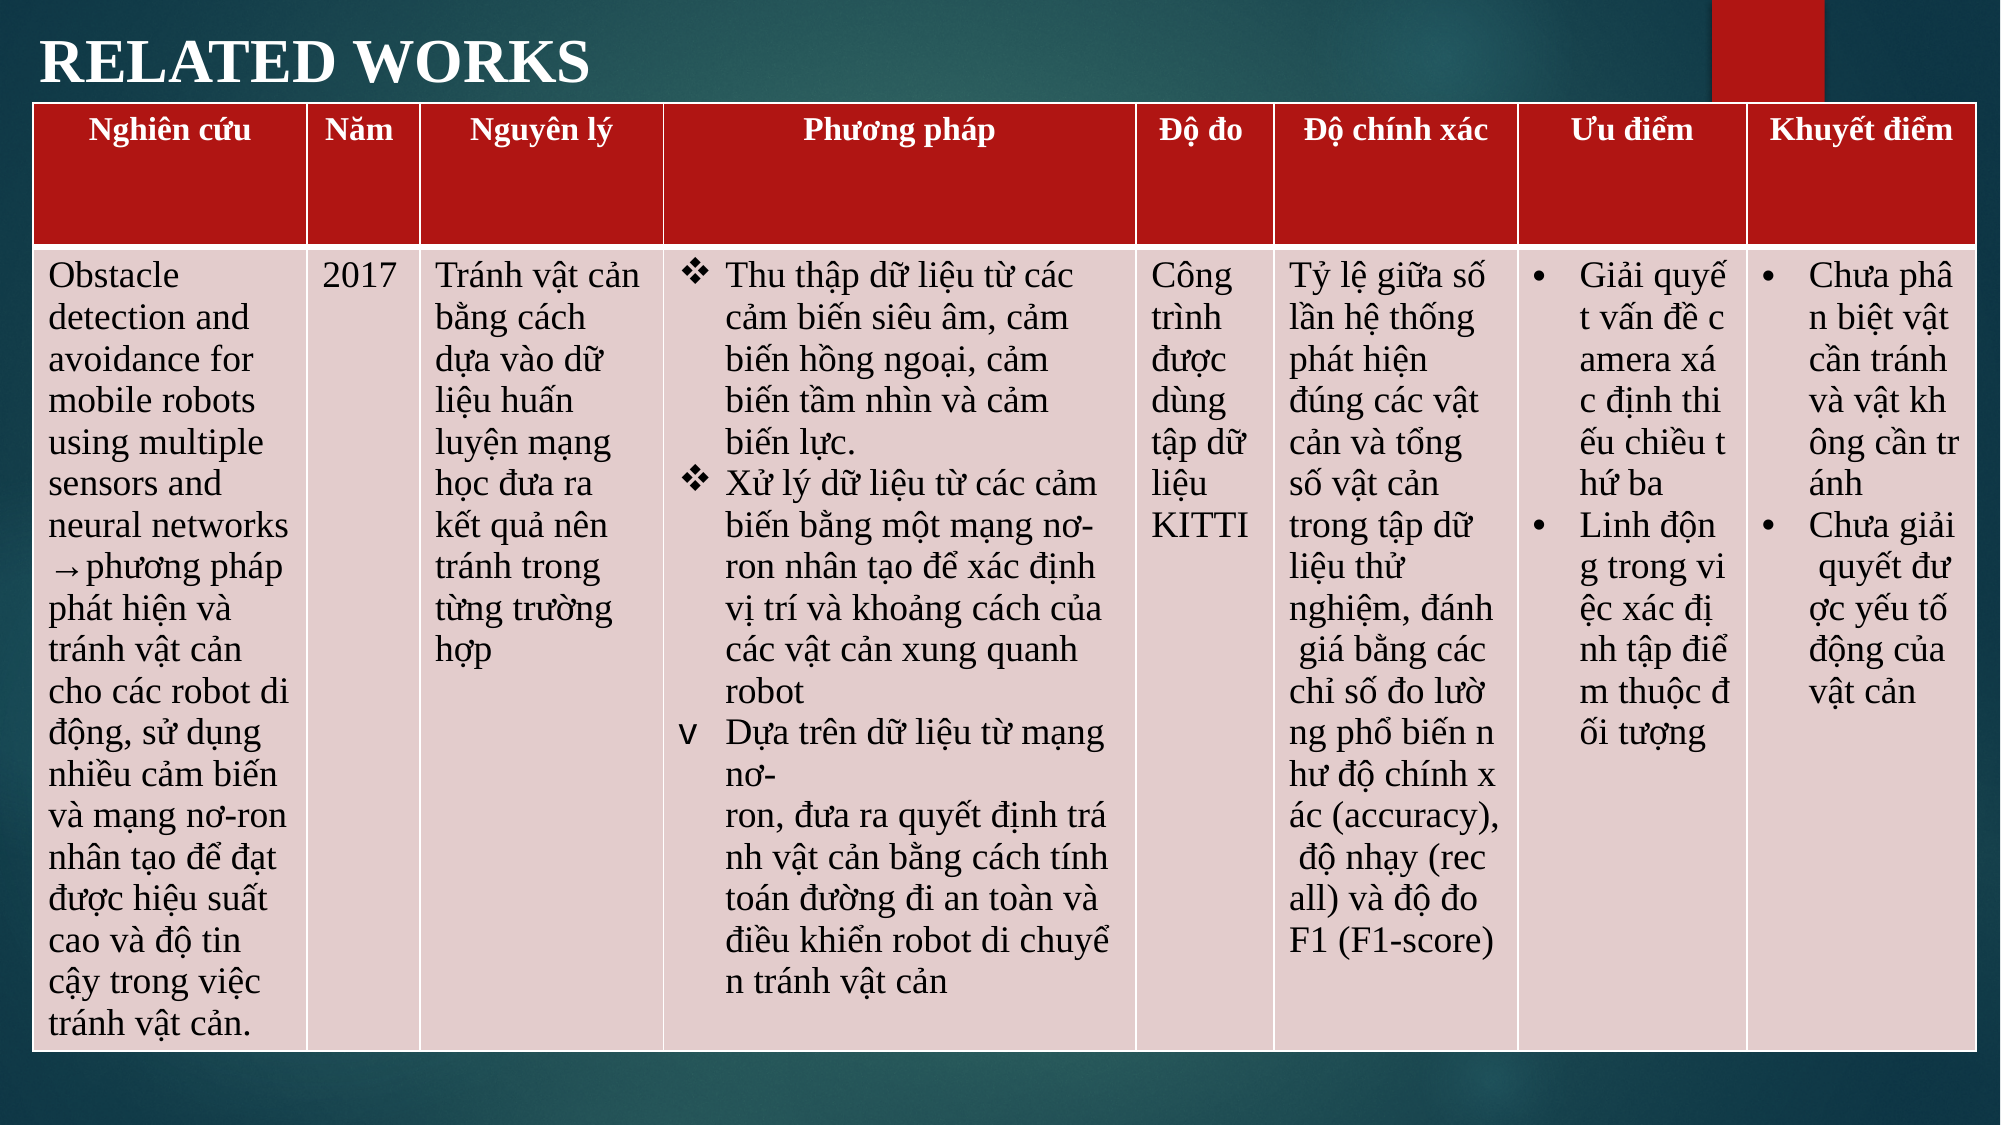

RELATED WORKS
| Nghiên cứu | Năm | Nguyên lý | Phương pháp | Độ đo | Độ chính xác | Ưu điểm | Khuyết điểm |
| --- | --- | --- | --- | --- | --- | --- | --- |
| Obstacle detection and avoidance for mobile robots using multiple sensors and neural networks →phương pháp phát hiện và tránh vật cản cho các robot di động, sử dụng nhiều cảm biến và mạng nơ-ron nhân tạo để đạt được hiệu suất cao và độ tin cậy trong việc tránh vật cản. | 2017 | Tránh vật cản bằng cách dựa vào dữ liệu huấn luyện mạng học đưa ra kết quả nên tránh trong từng trường hợp | Thu thập dữ liệu từ các cảm biến siêu âm, cảm biến hồng ngoại, cảm biến tầm nhìn và cảm biến lực. Xử lý dữ liệu từ các cảm biến bằng một mạng nơ-ron nhân tạo để xác định vị trí và khoảng cách của các vật cản xung quanh robot Dựa trên dữ liệu từ mạng nơ-ron, đưa ra quyết định tránh vật cản bằng cách tính toán đường đi an toàn và điều khiển robot di chuyển tránh vật cản | Công trình được dùng tập dữ liệu KITTI | Tỷ lệ giữa số lần hệ thống phát hiện đúng các vật cản và tổng số vật cản trong tập dữ liệu thử nghiệm, đánh giá bằng các chỉ số đo lường phổ biến như độ chính xác (accuracy), độ nhạy (recall) và độ đo F1 (F1-score) | Giải quyết vấn đề camera xác định thiếu chiều thứ ba Linh động trong việc xác định tập điểm thuộc đối tượng | Chưa phân biệt vật cần tránh và vật không cần tránh Chưa giải quyết được yếu tố động của vật cản |